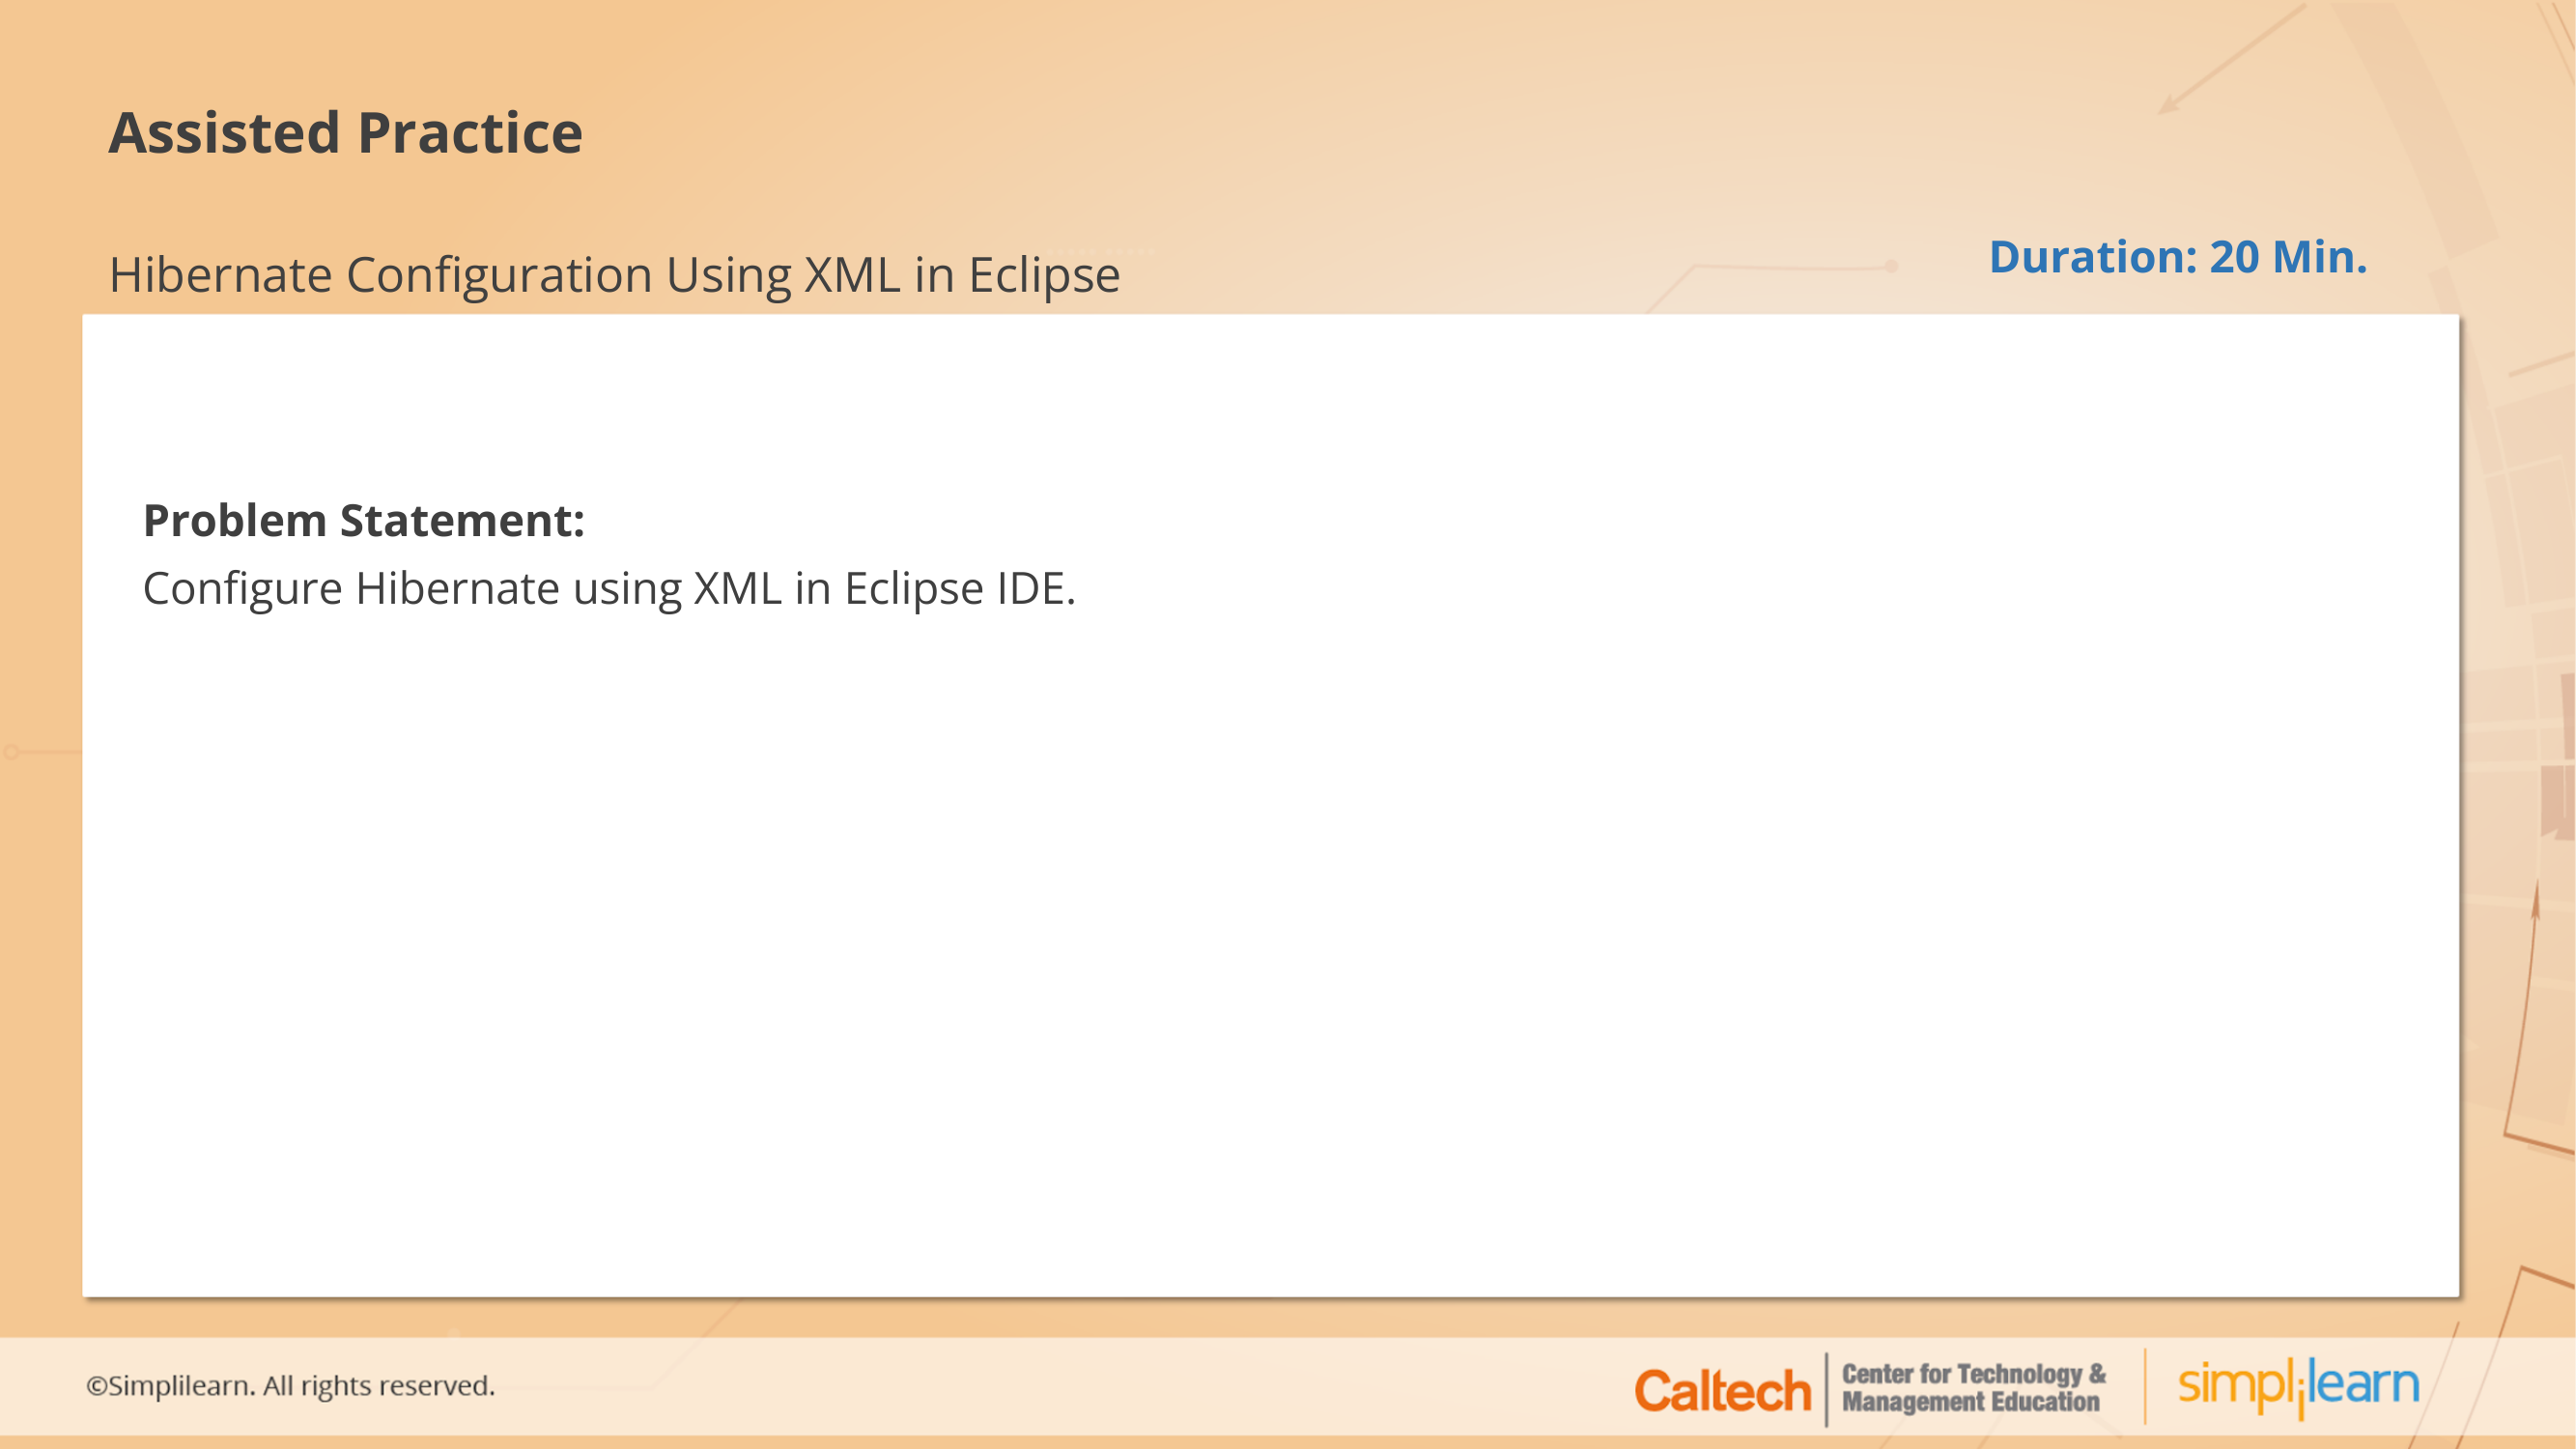

# Assisted Practice
Hibernate Configuration Using XML in Eclipse
Duration: 20 Min.
Problem Statement:
Configure Hibernate using XML in Eclipse IDE.